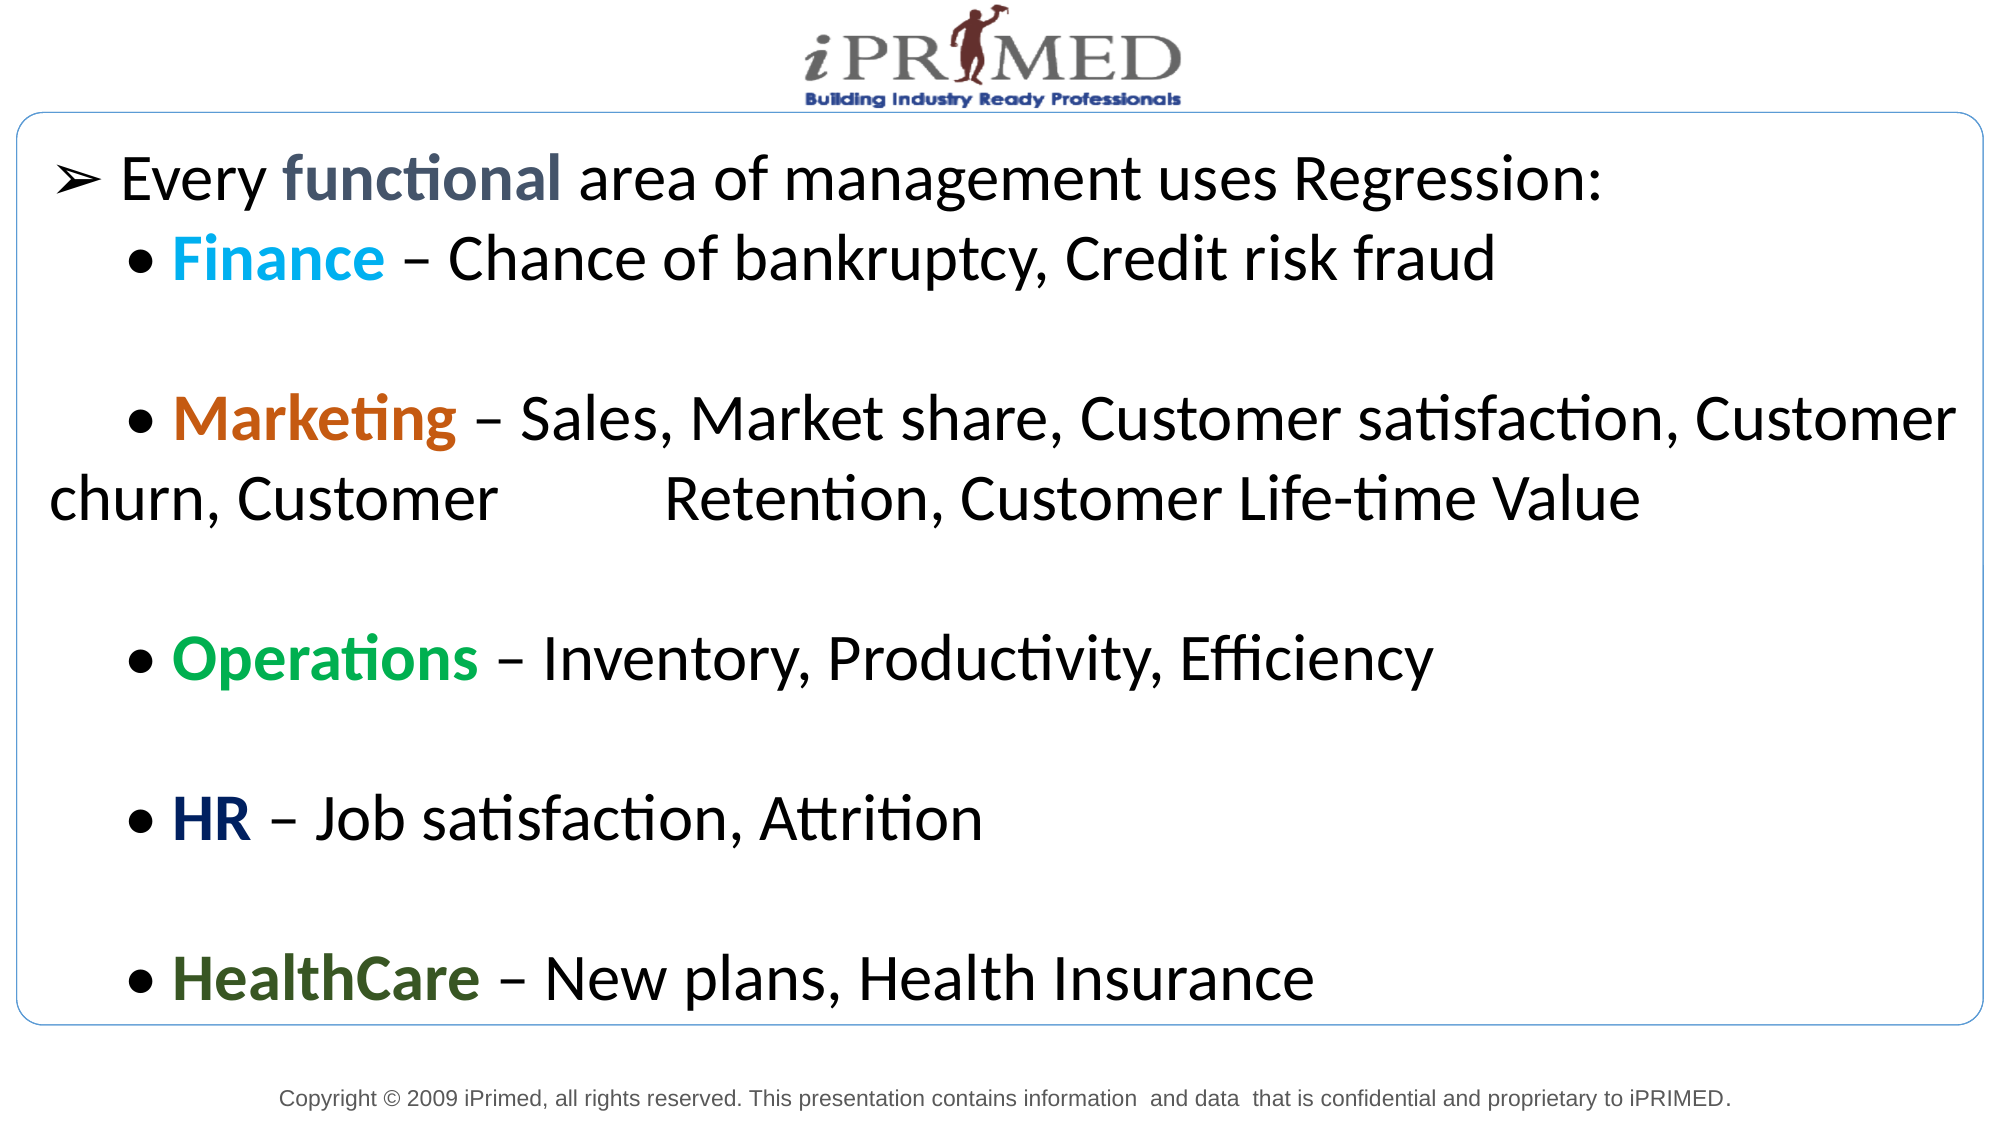

➢ Every functional area of management uses Regression:
     • Finance – Chance of bankruptcy, Credit risk fraud

     • Marketing – Sales, Market share, Customer satisfaction, Customer churn, Customer           Retention, Customer Life-time Value

     • Operations – Inventory, Productivity, Efficiency

     • HR – Job satisfaction, Attrition

     • HealthCare – New plans, Health Insurance